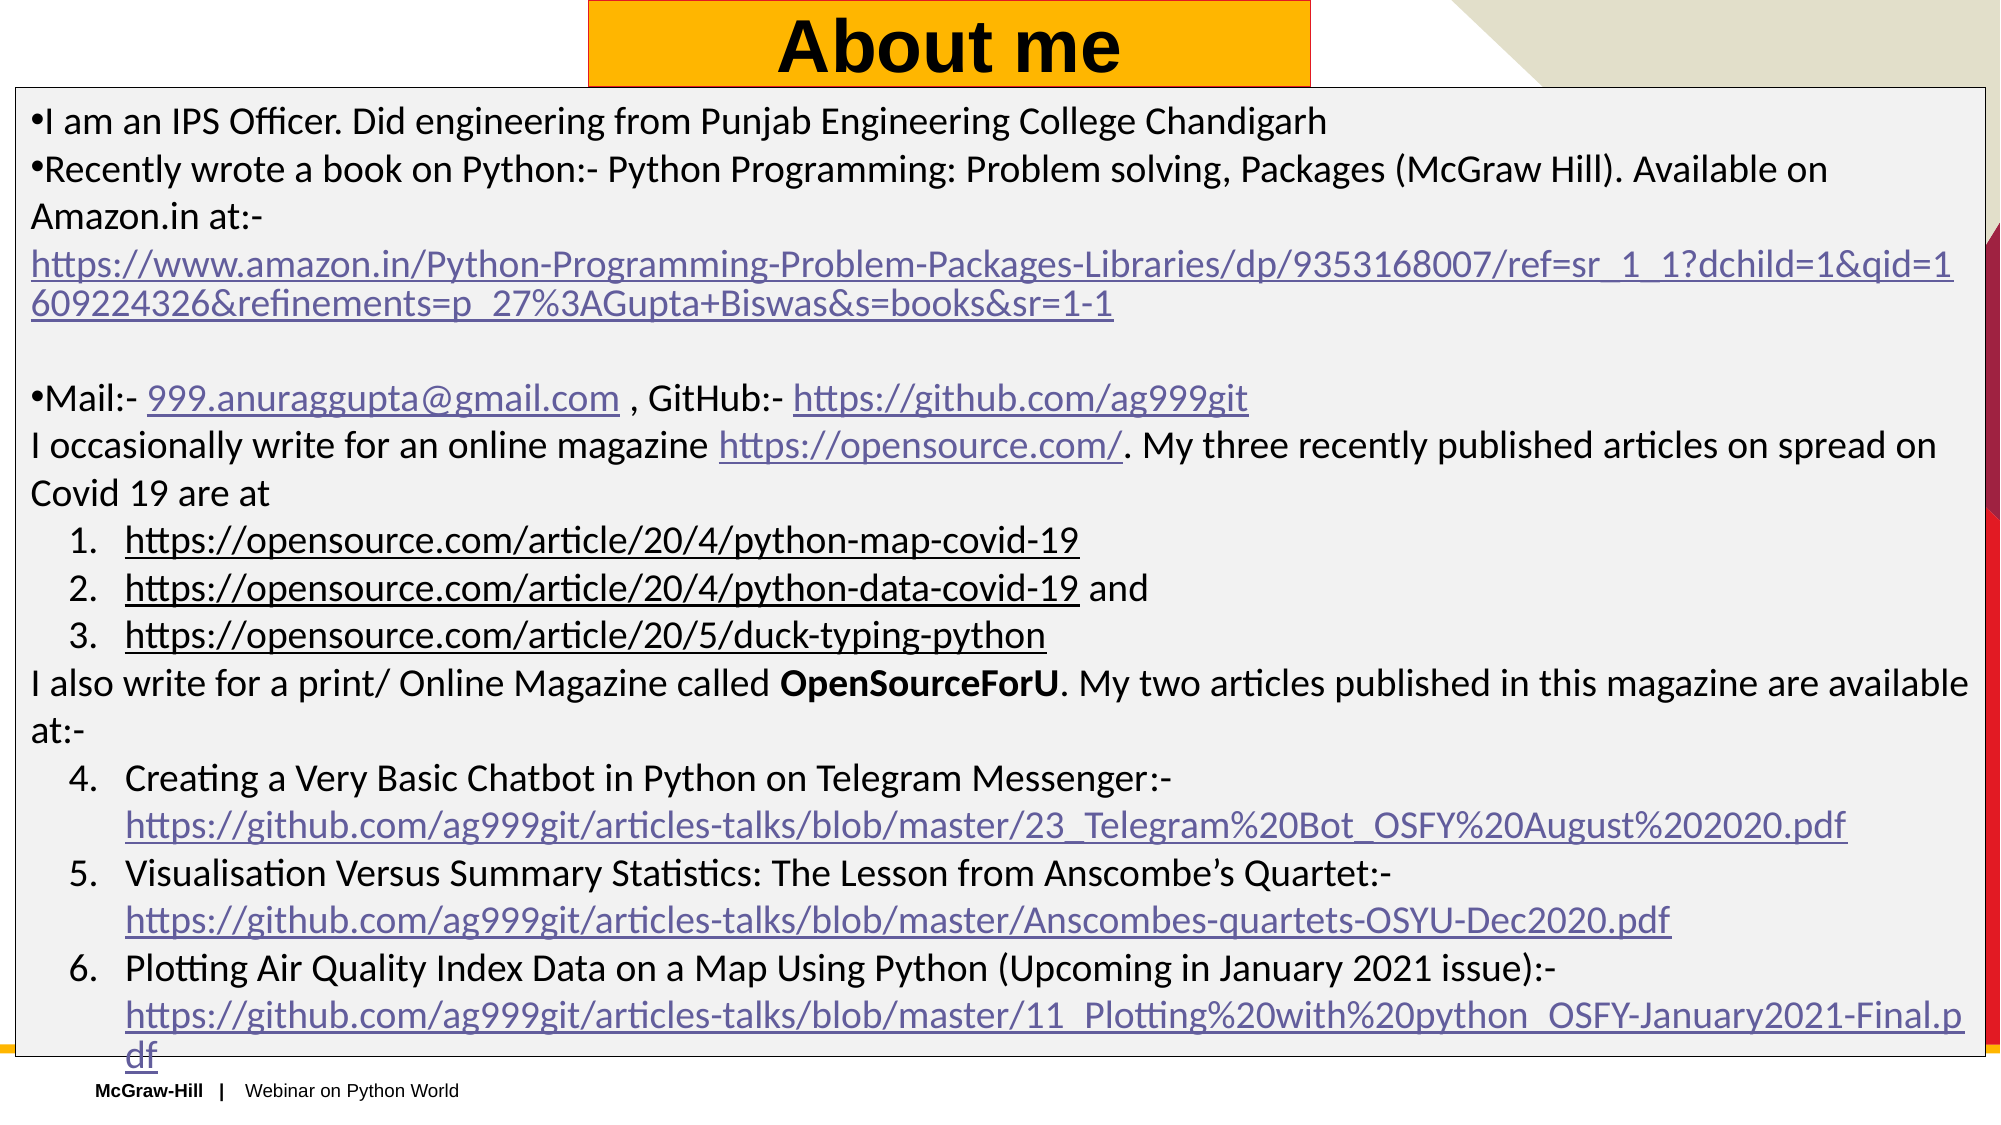

# About me
I am an IPS Officer. Did engineering from Punjab Engineering College Chandigarh
Recently wrote a book on Python:- Python Programming: Problem solving, Packages (McGraw Hill). Available on Amazon.in at:- https://www.amazon.in/Python-Programming-Problem-Packages-Libraries/dp/9353168007/ref=sr_1_1?dchild=1&qid=1609224326&refinements=p_27%3AGupta+Biswas&s=books&sr=1-1
Mail:- 999.anuraggupta@gmail.com , GitHub:- https://github.com/ag999git
I occasionally write for an online magazine https://opensource.com/. My three recently published articles on spread on Covid 19 are at
https://opensource.com/article/20/4/python-map-covid-19
https://opensource.com/article/20/4/python-data-covid-19 and
https://opensource.com/article/20/5/duck-typing-python
I also write for a print/ Online Magazine called OpenSourceForU. My two articles published in this magazine are available at:-
Creating a Very Basic Chatbot in Python on Telegram Messenger:-  https://github.com/ag999git/articles-talks/blob/master/23_Telegram%20Bot_OSFY%20August%202020.pdf
Visualisation Versus Summary Statistics: The Lesson from Anscombe’s Quartet:- https://github.com/ag999git/articles-talks/blob/master/Anscombes-quartets-OSYU-Dec2020.pdf
Plotting Air Quality Index Data on a Map Using Python (Upcoming in January 2021 issue):- https://github.com/ag999git/articles-talks/blob/master/11_Plotting%20with%20python_OSFY-January2021-Final.pdf
Webinar on Python World